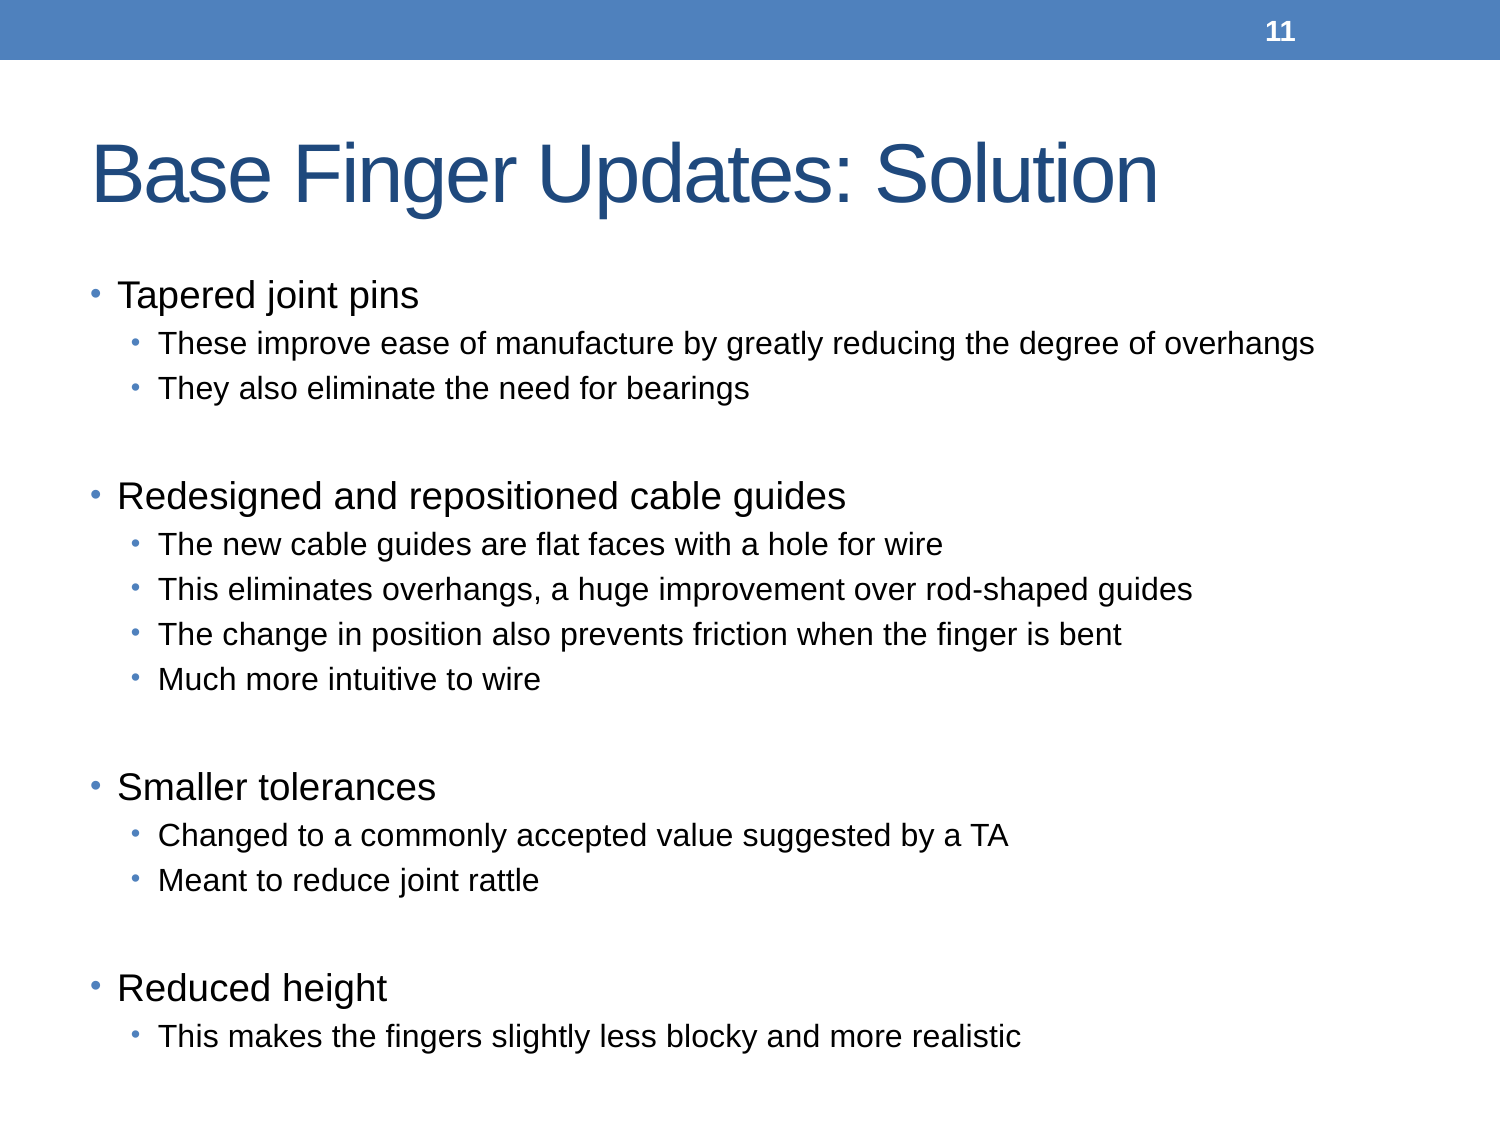

11
# Base Finger Updates: Solution
Tapered joint pins
These improve ease of manufacture by greatly reducing the degree of overhangs
They also eliminate the need for bearings

Redesigned and repositioned cable guides
The new cable guides are flat faces with a hole for wire
This eliminates overhangs, a huge improvement over rod-shaped guides
The change in position also prevents friction when the finger is bent
Much more intuitive to wire

Smaller tolerances
Changed to a commonly accepted value suggested by a TA
Meant to reduce joint rattle

Reduced height
This makes the fingers slightly less blocky and more realistic